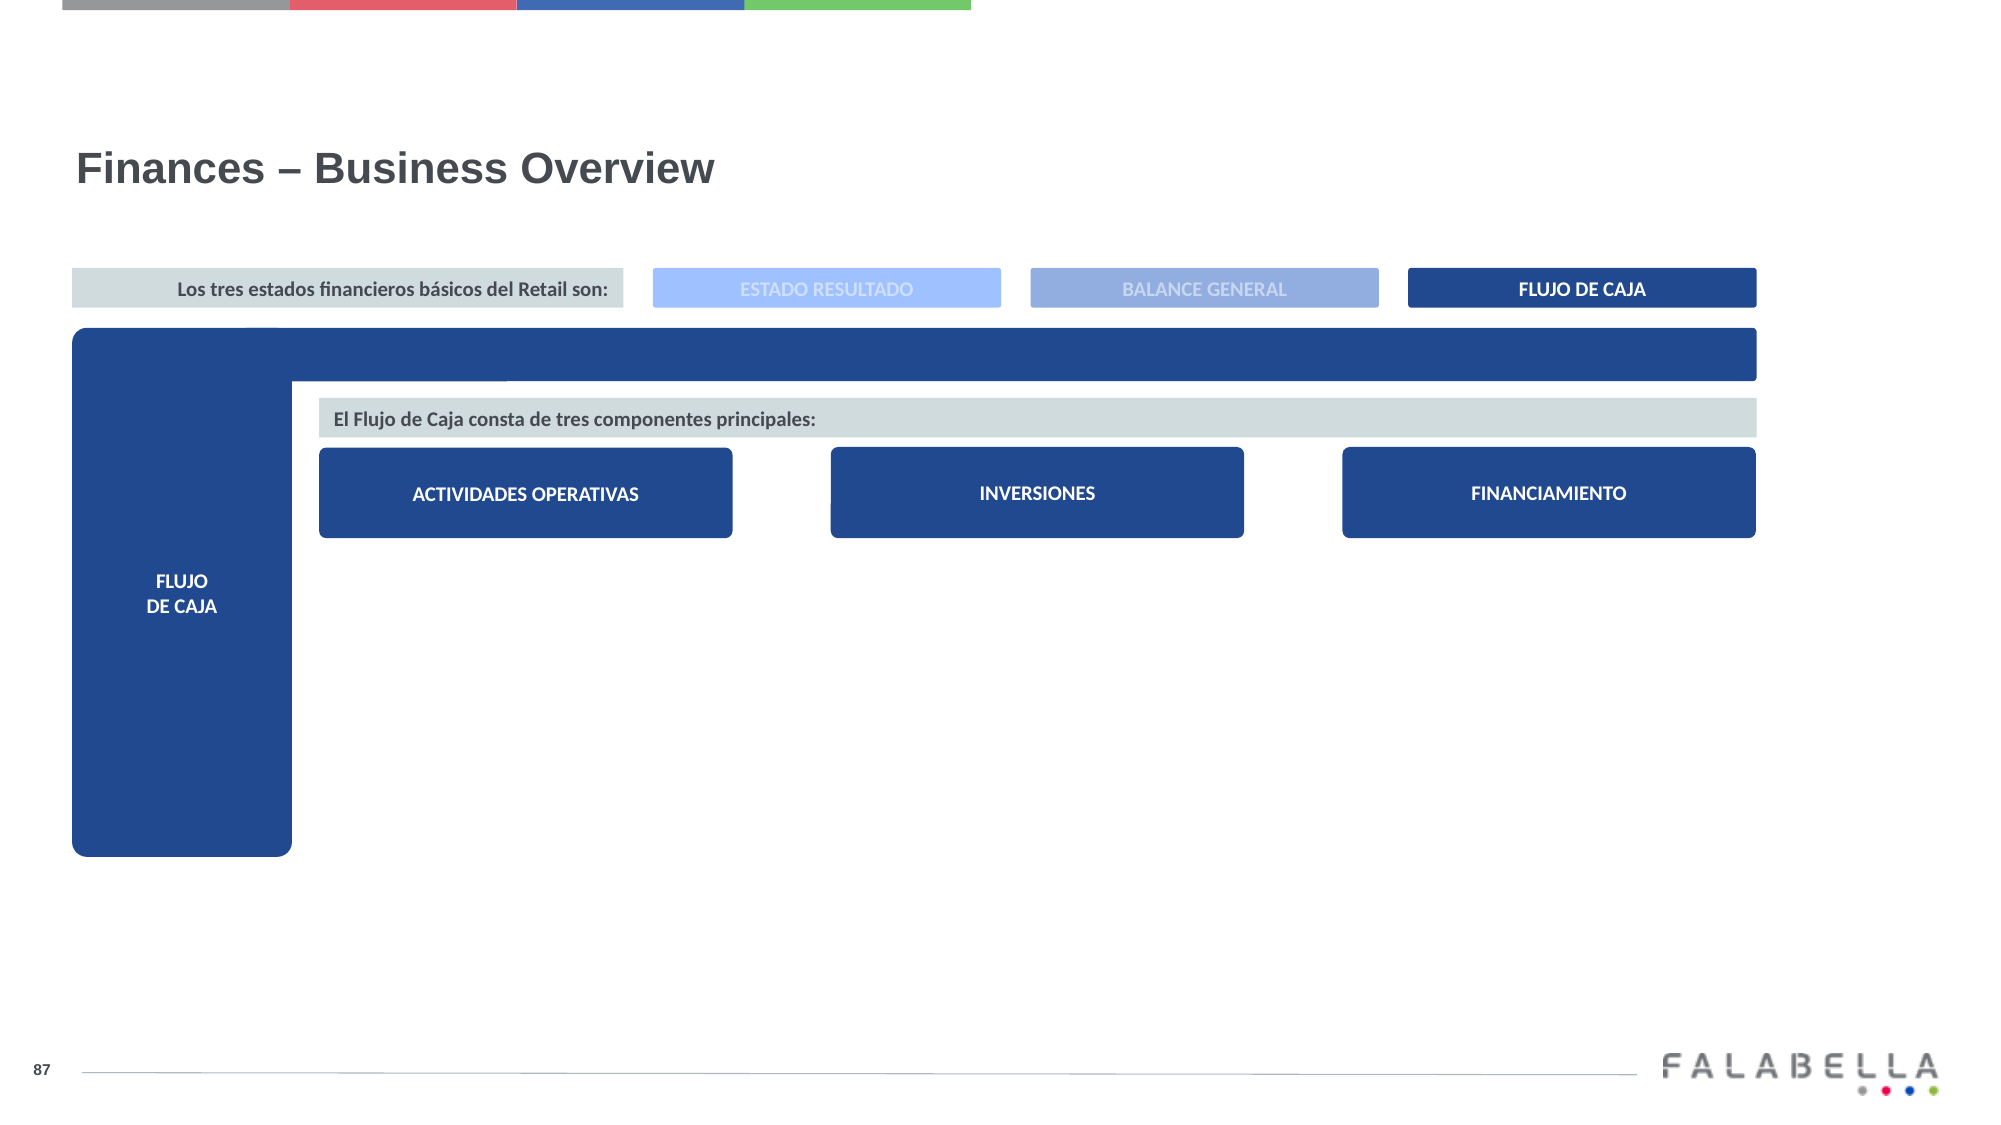

Finances – Business Overview
ESTADO RESULTADO
BALANCE GENERAL
FLUJO DE CAJA
Los tres estados financieros básicos del Retail son:
FLUJO
DE CAJA

El Flujo de Caja consta de tres componentes principales:
INVERSIONES
FINANCIAMIENTO
ACTIVIDADES OPERATIVAS